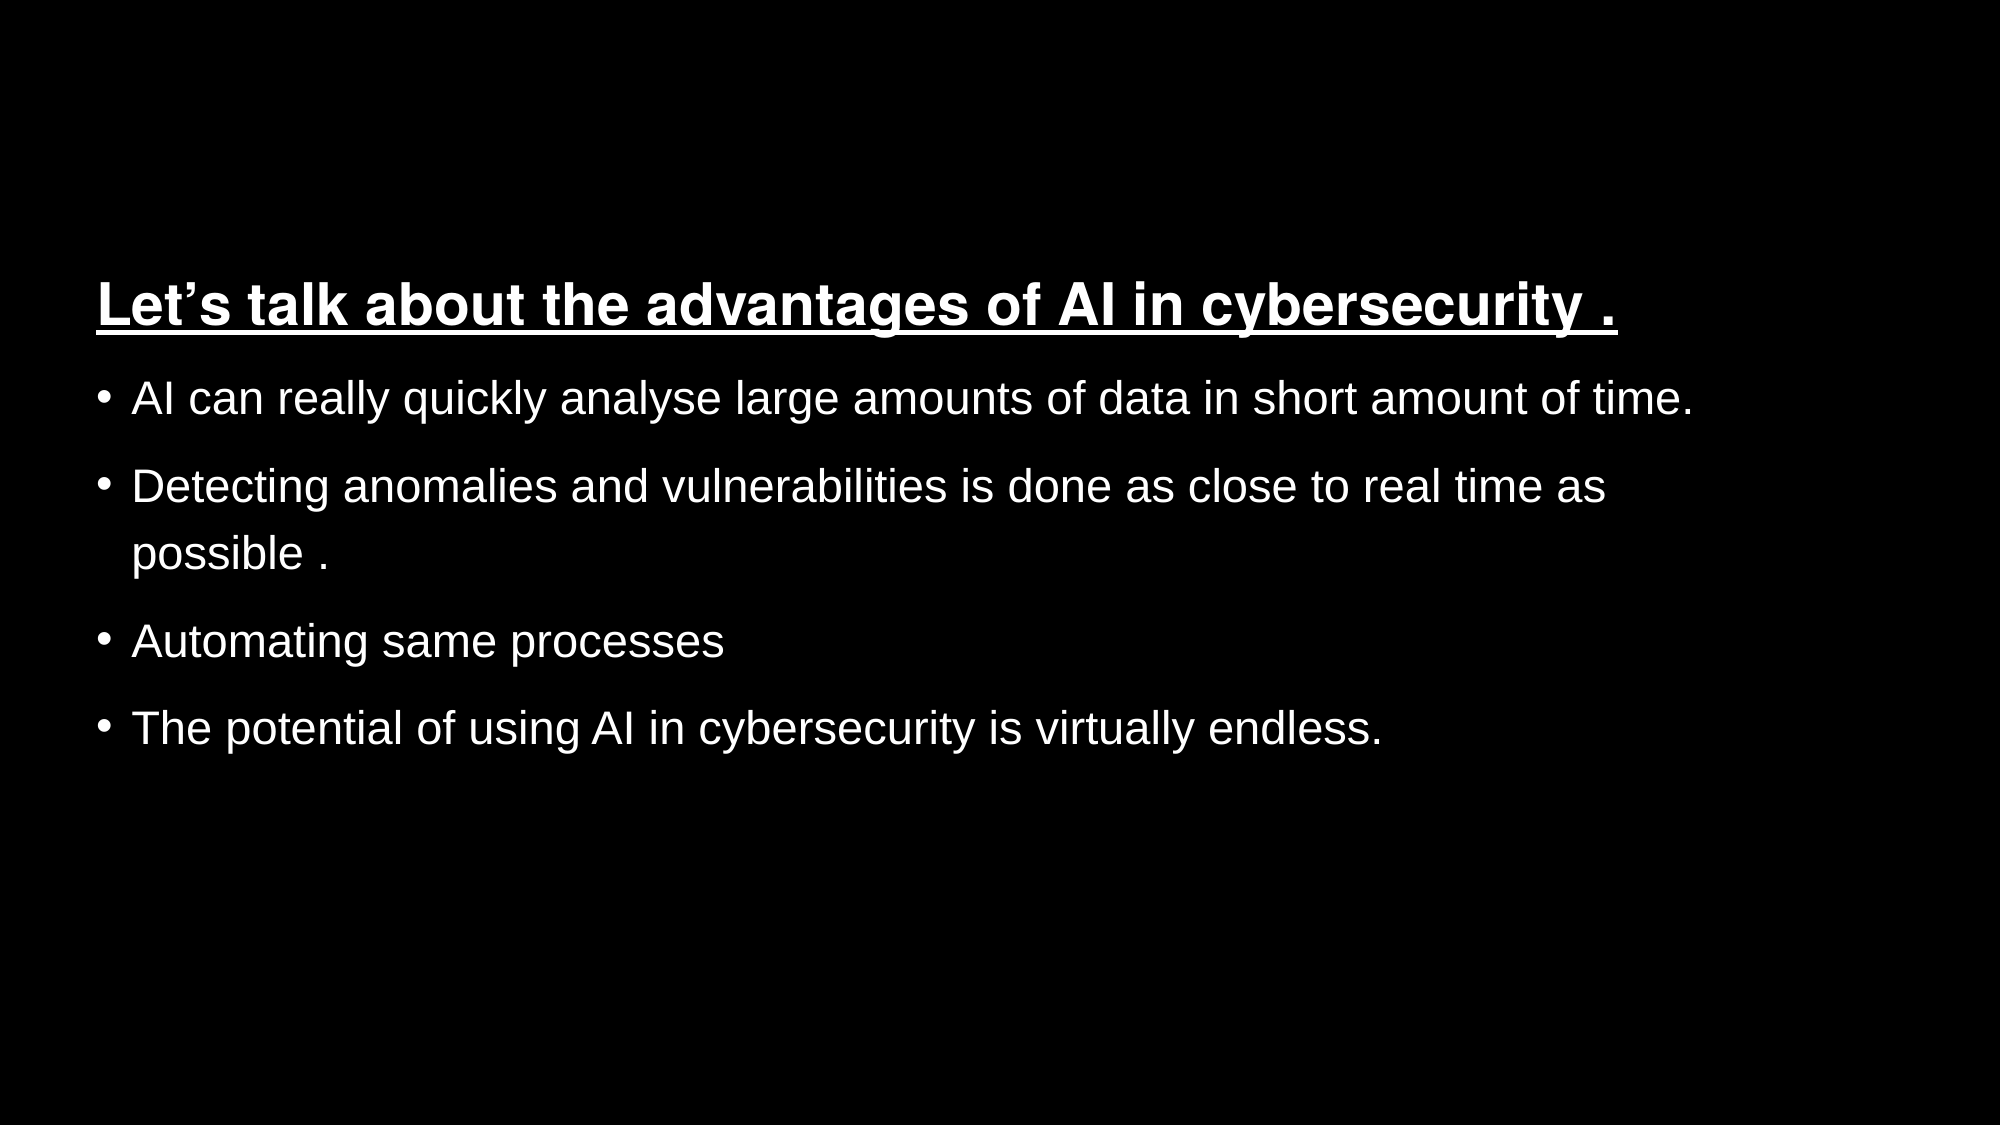

Let’s talk about the advantages of AI in cybersecurity .
AI can really quickly analyse large amounts of data in short amount of time.
Detecting anomalies and vulnerabilities is done as close to real time as possible .
Automating same processes
The potential of using AI in cybersecurity is virtually endless.